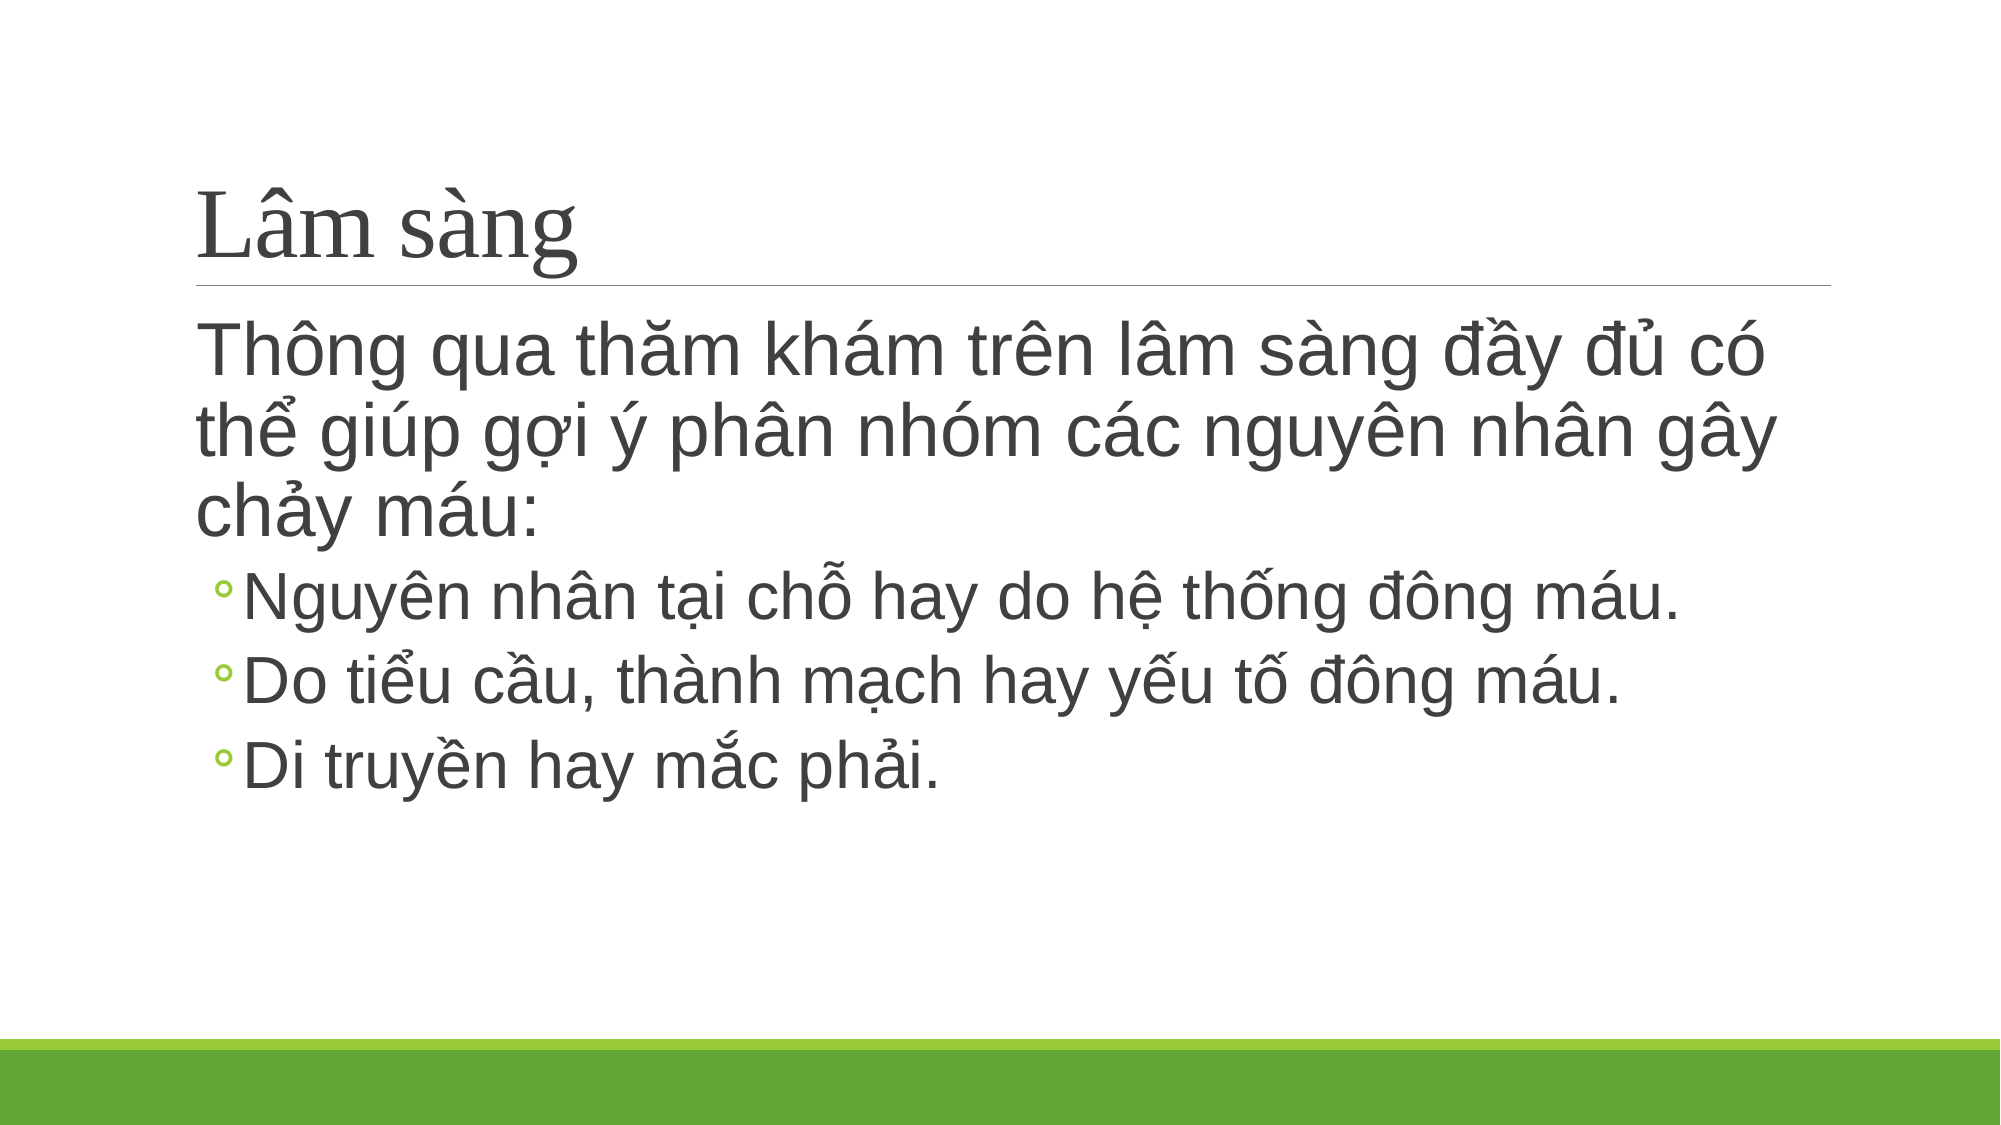

# Lâm sàng
Thông qua thăm khám trên lâm sàng đầy đủ có thể giúp gợi ý phân nhóm các nguyên nhân gây chảy máu:
Nguyên nhân tại chỗ hay do hệ thống đông máu.
Do tiểu cầu, thành mạch hay yếu tố đông máu.
Di truyền hay mắc phải.